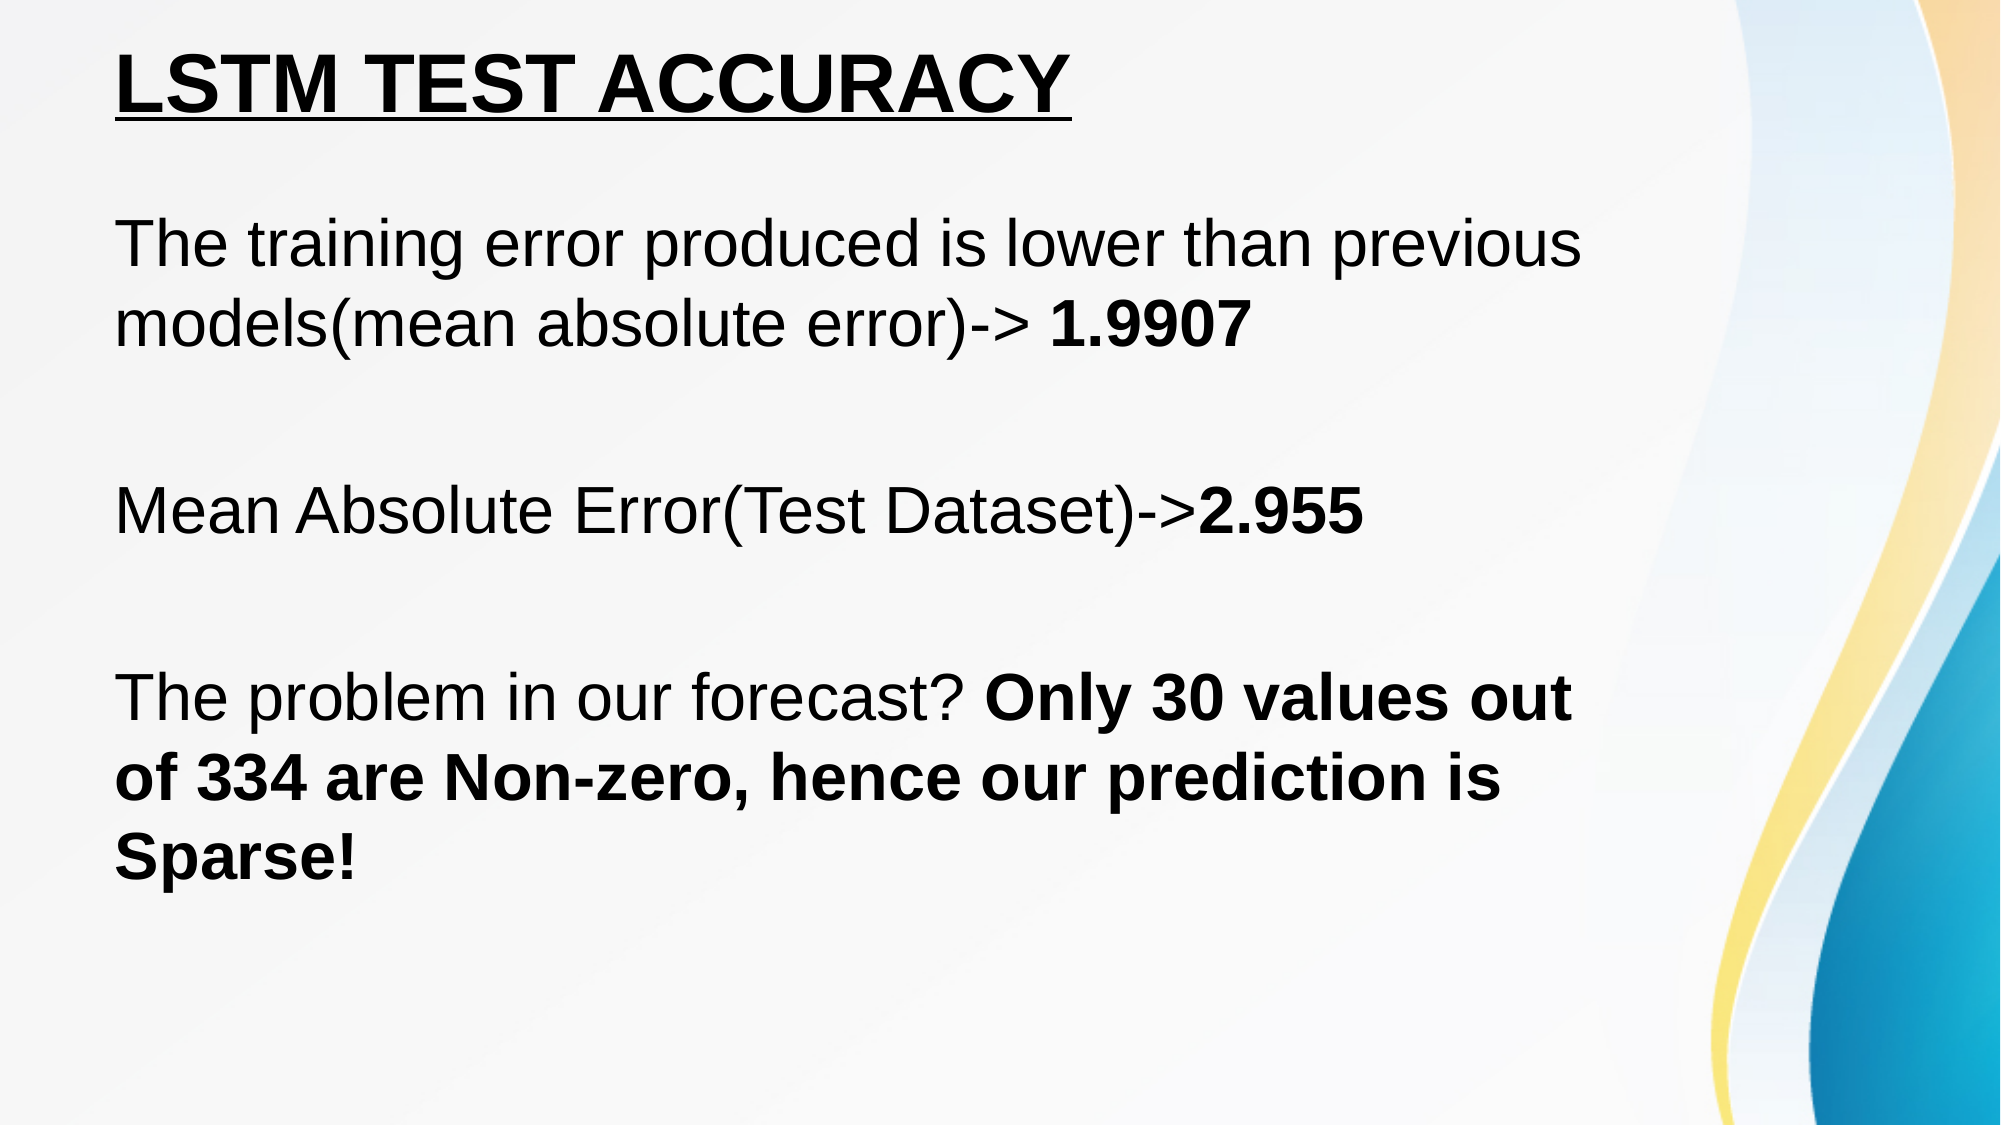

# LSTM TEST ACCURACY
The training error produced is lower than previous models(mean absolute error)-> 1.9907

Mean Absolute Error(Test Dataset)->2.955

The problem in our forecast? Only 30 values out of 334 are Non-zero, hence our prediction is Sparse!
50